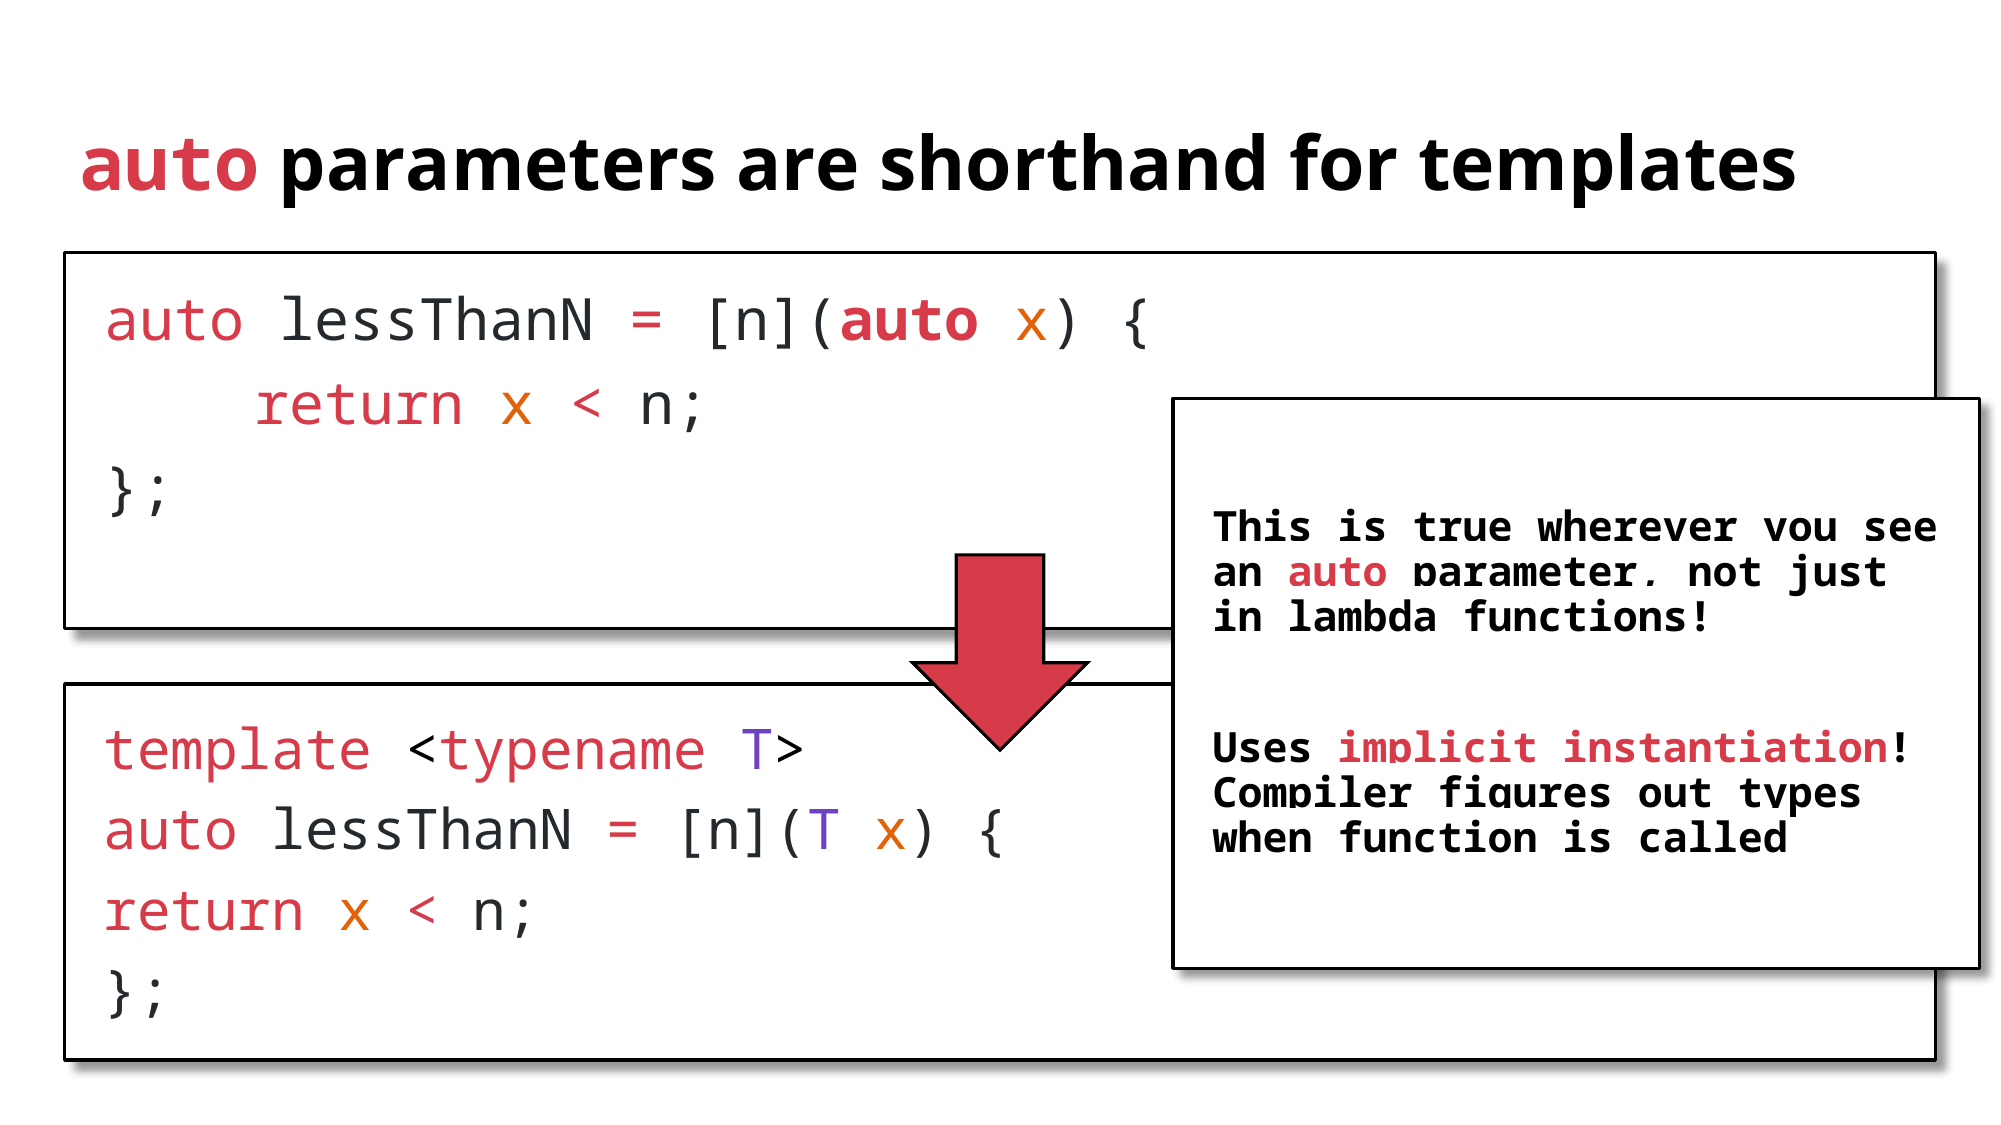

# auto parameters are shorthand for templates
auto lessThanN = [n](auto x) {
	return x < n;
};
This is true wherever you see an auto parameter, not just in lambda functions!

Uses implicit instantiation! Compiler figures out types when function is called

template <typename T>
auto lessThanN = [n](T x) {
	return x < n;
};